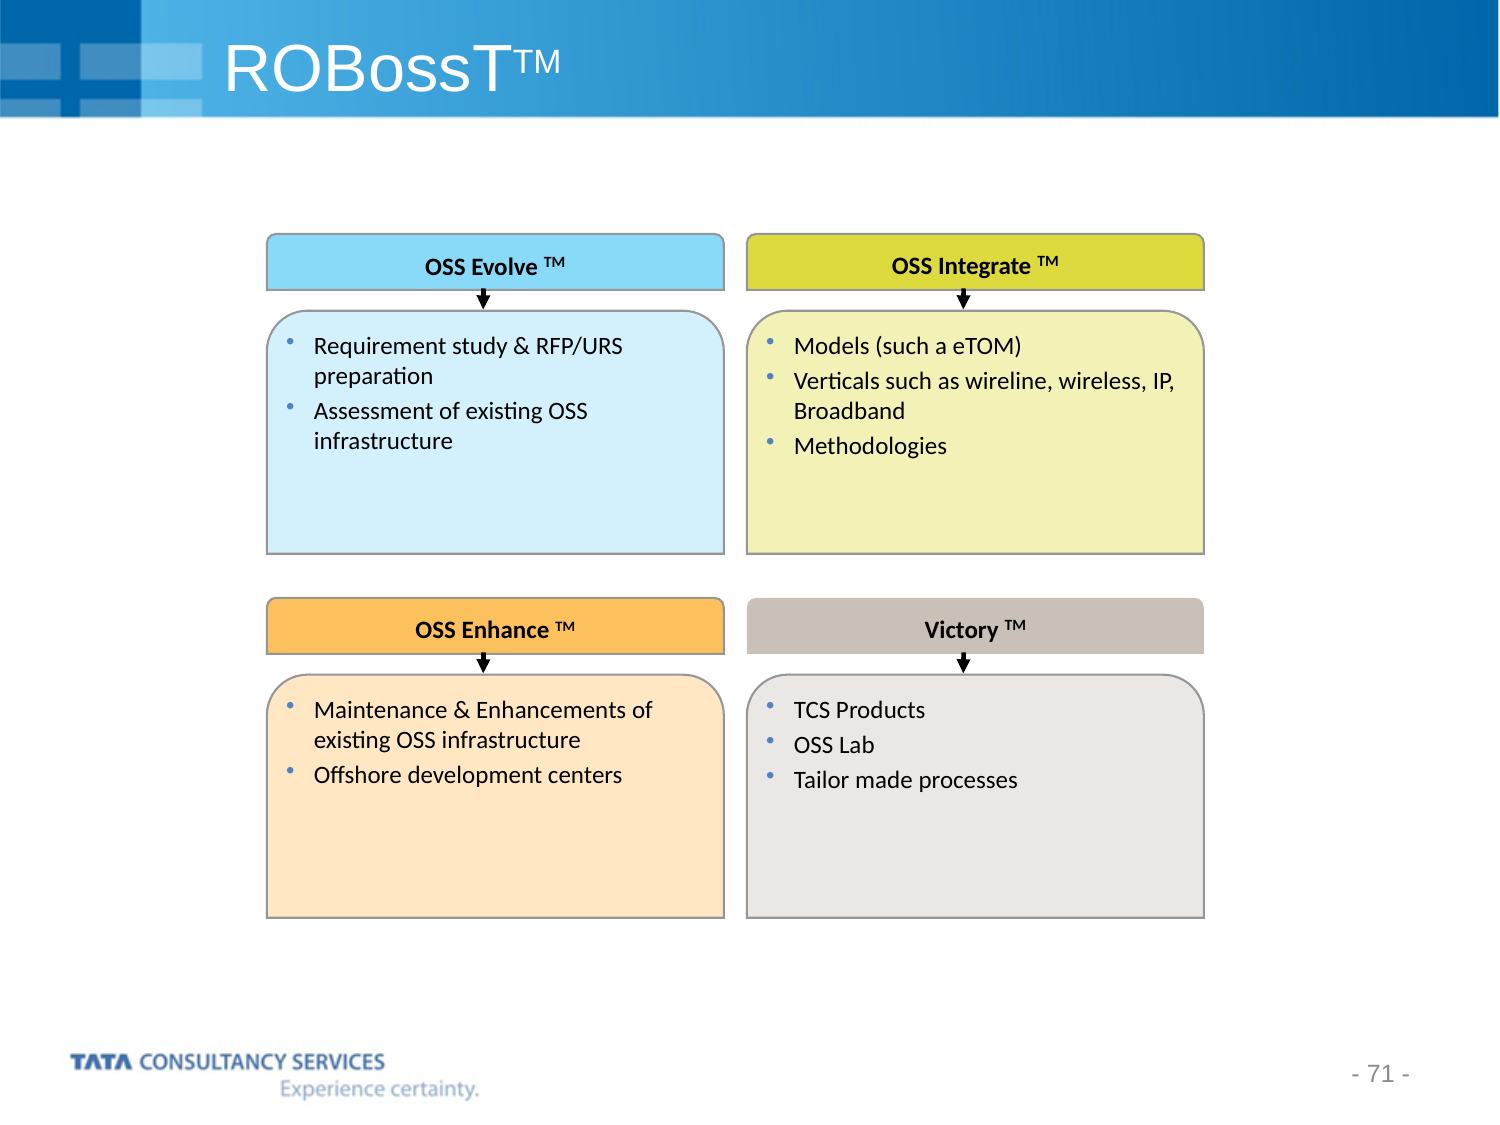

# ROBossTTM
OSS Evolve TM
Requirement study & RFP/URS preparation
Assessment of existing OSS infrastructure
OSS Integrate TM
Models (such a eTOM)
Verticals such as wireline, wireless, IP, Broadband
Methodologies
OSS Enhance TM
Victory TM
Maintenance & Enhancements of existing OSS infrastructure
Offshore development centers
TCS Products
OSS Lab
Tailor made processes
- 71 -